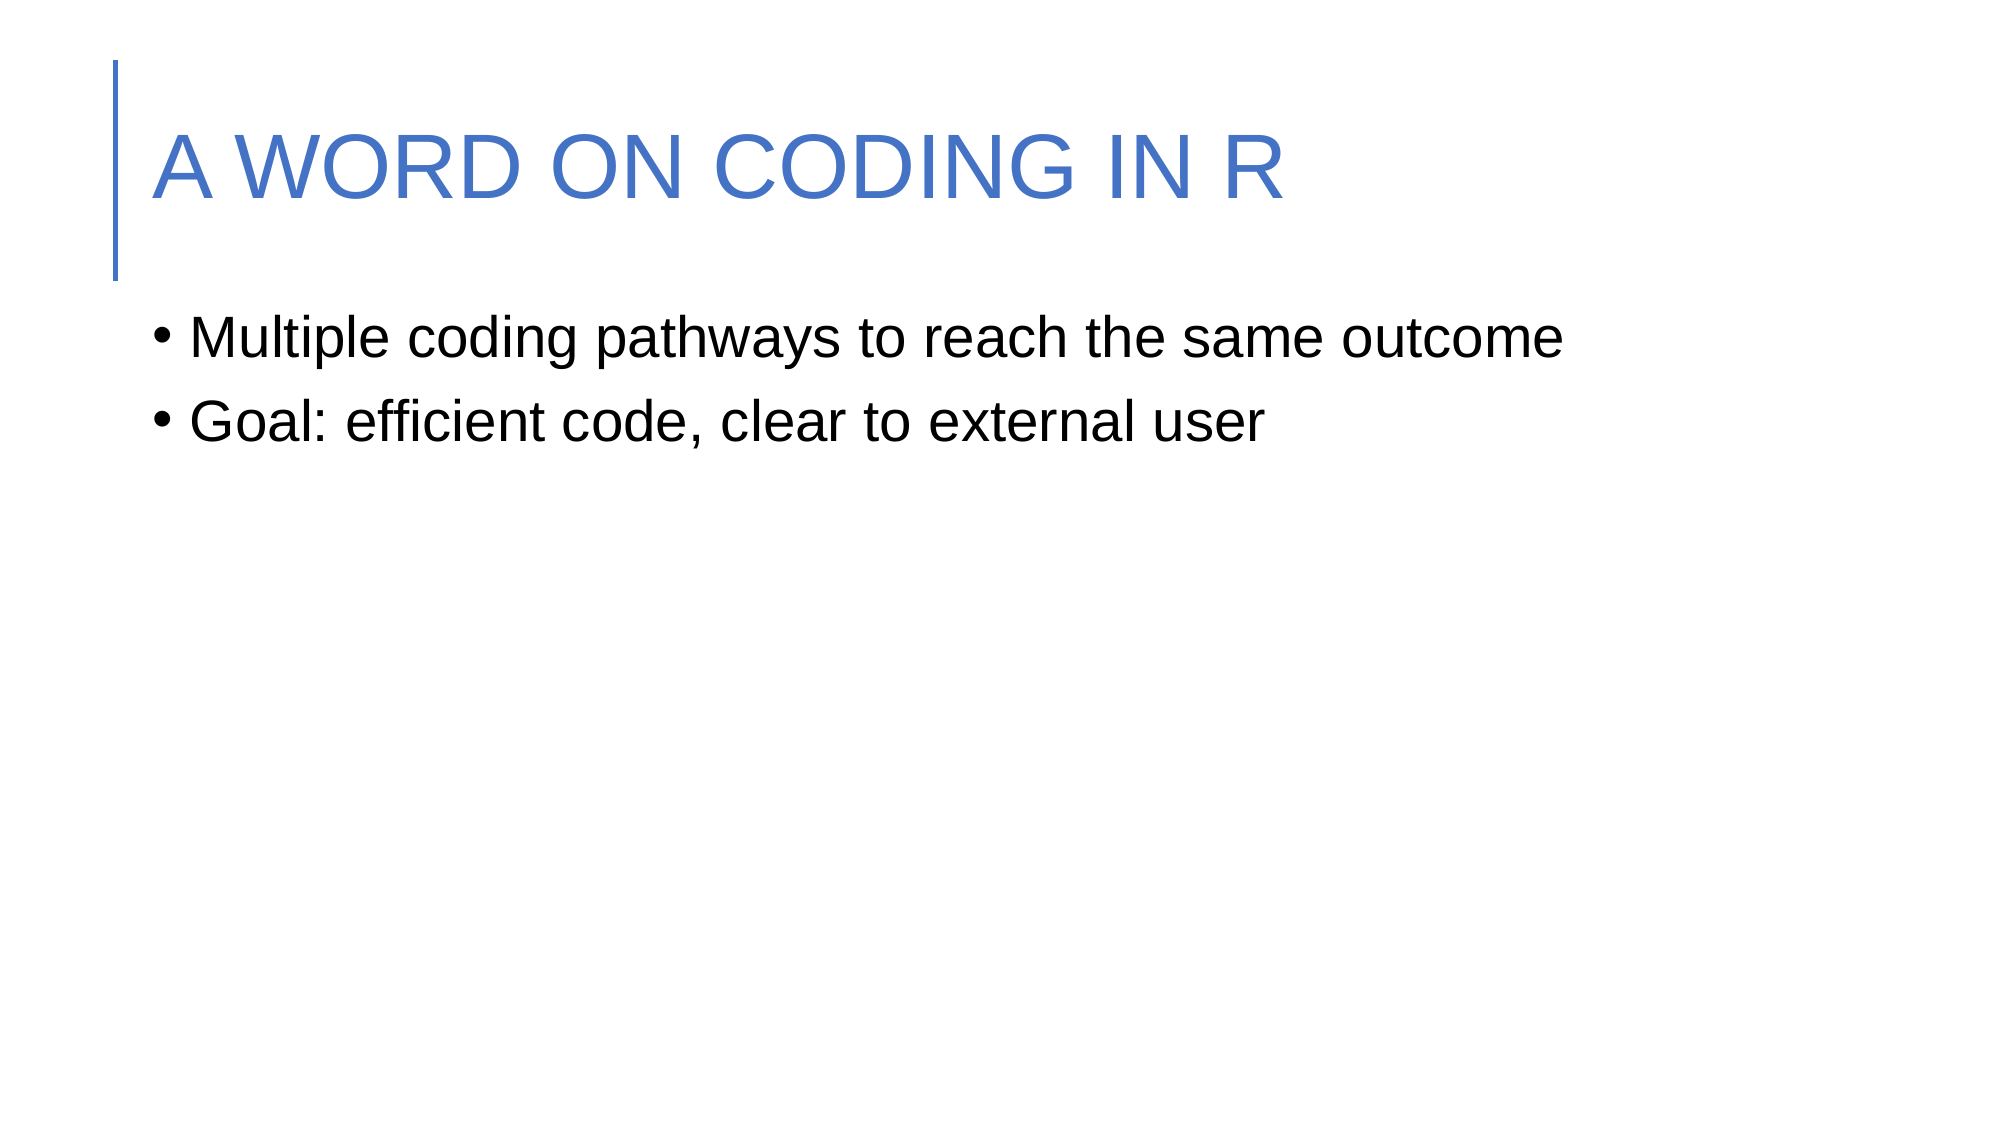

# A WORD ON CODING IN R
Multiple coding pathways to reach the same outcome
Goal: efficient code, clear to external user